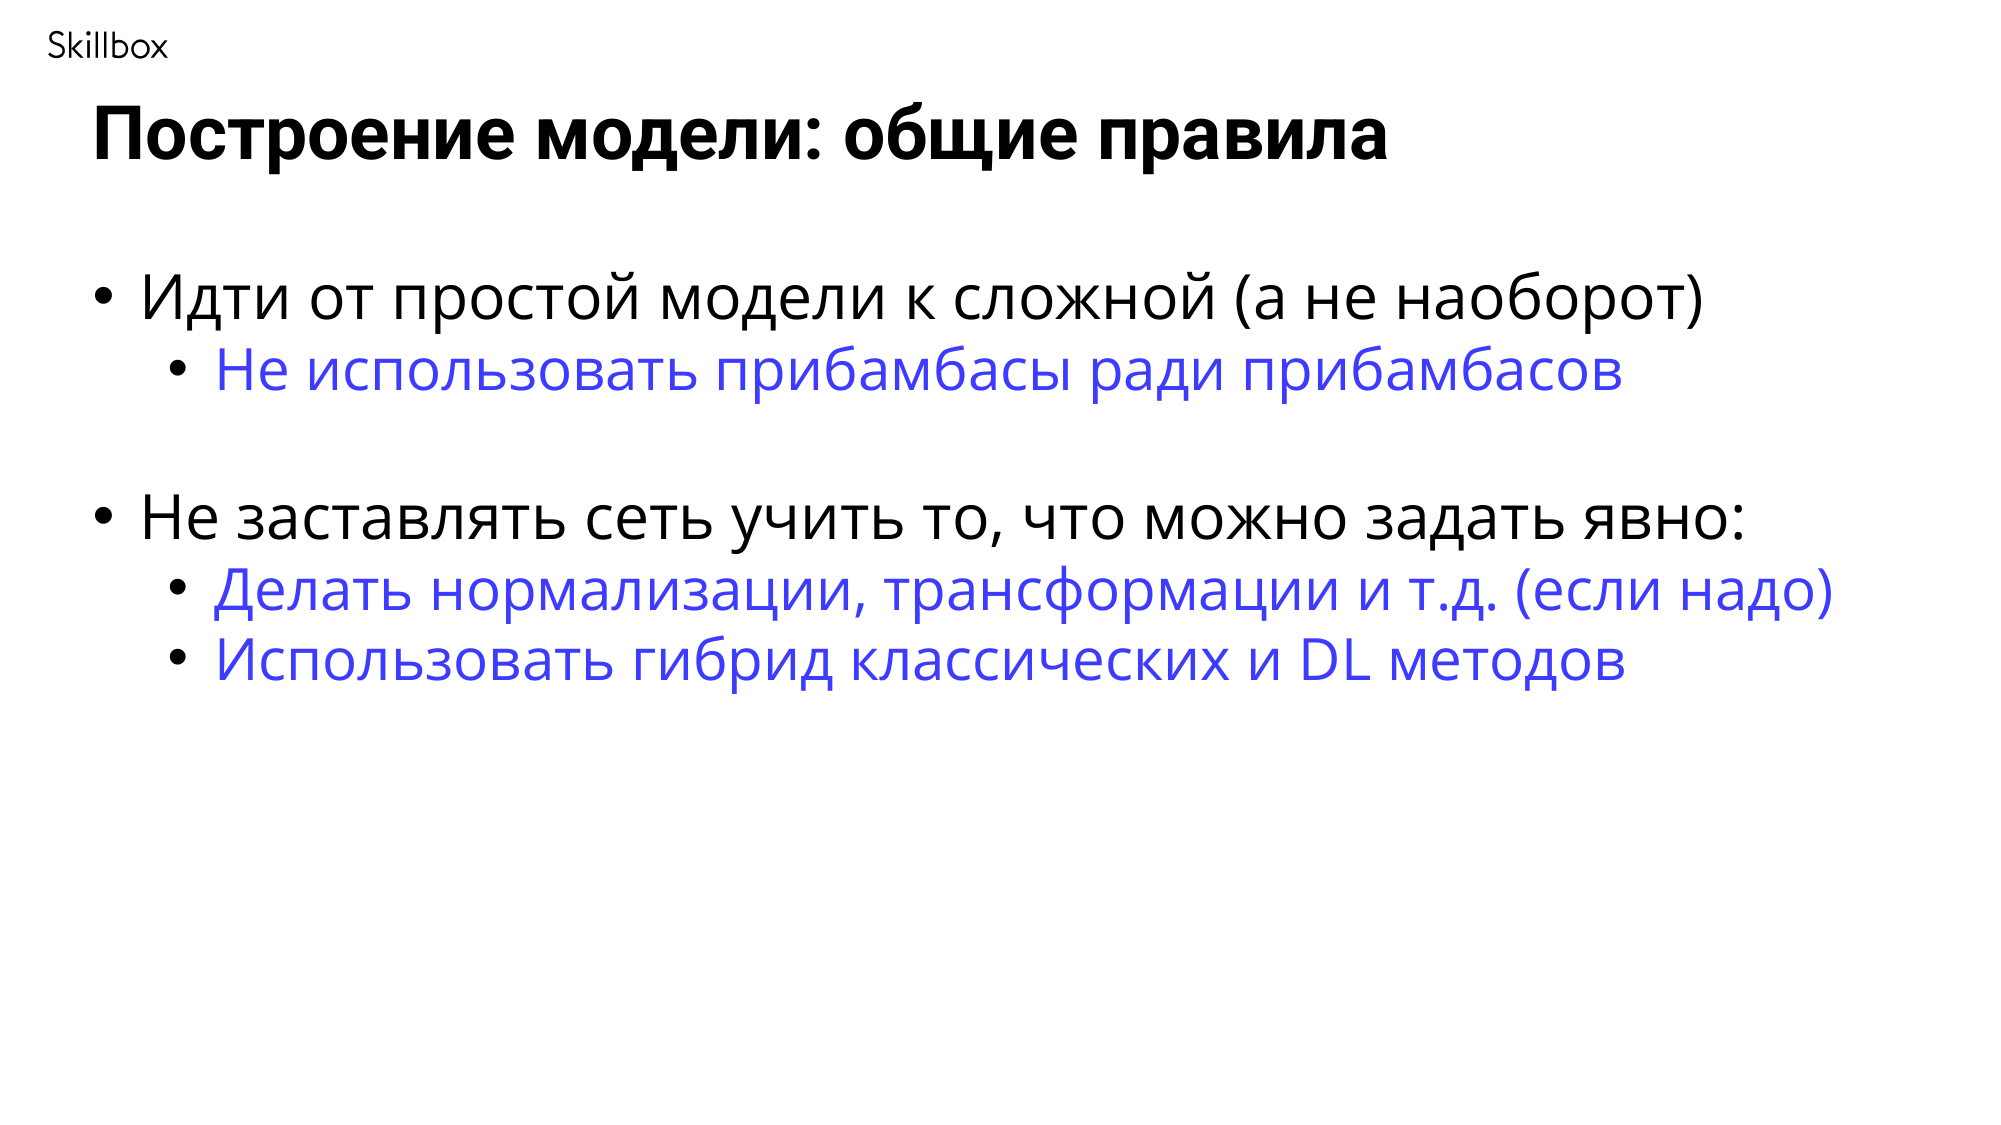

Построение модели: общие правила
Идти от простой модели к сложной (а не наоборот)
Не использовать прибамбасы ради прибамбасов

Не заставлять сеть учить то, что можно задать явно:
Делать нормализации, трансформации и т.д. (если надо)
Использовать гибрид классических и DL методов